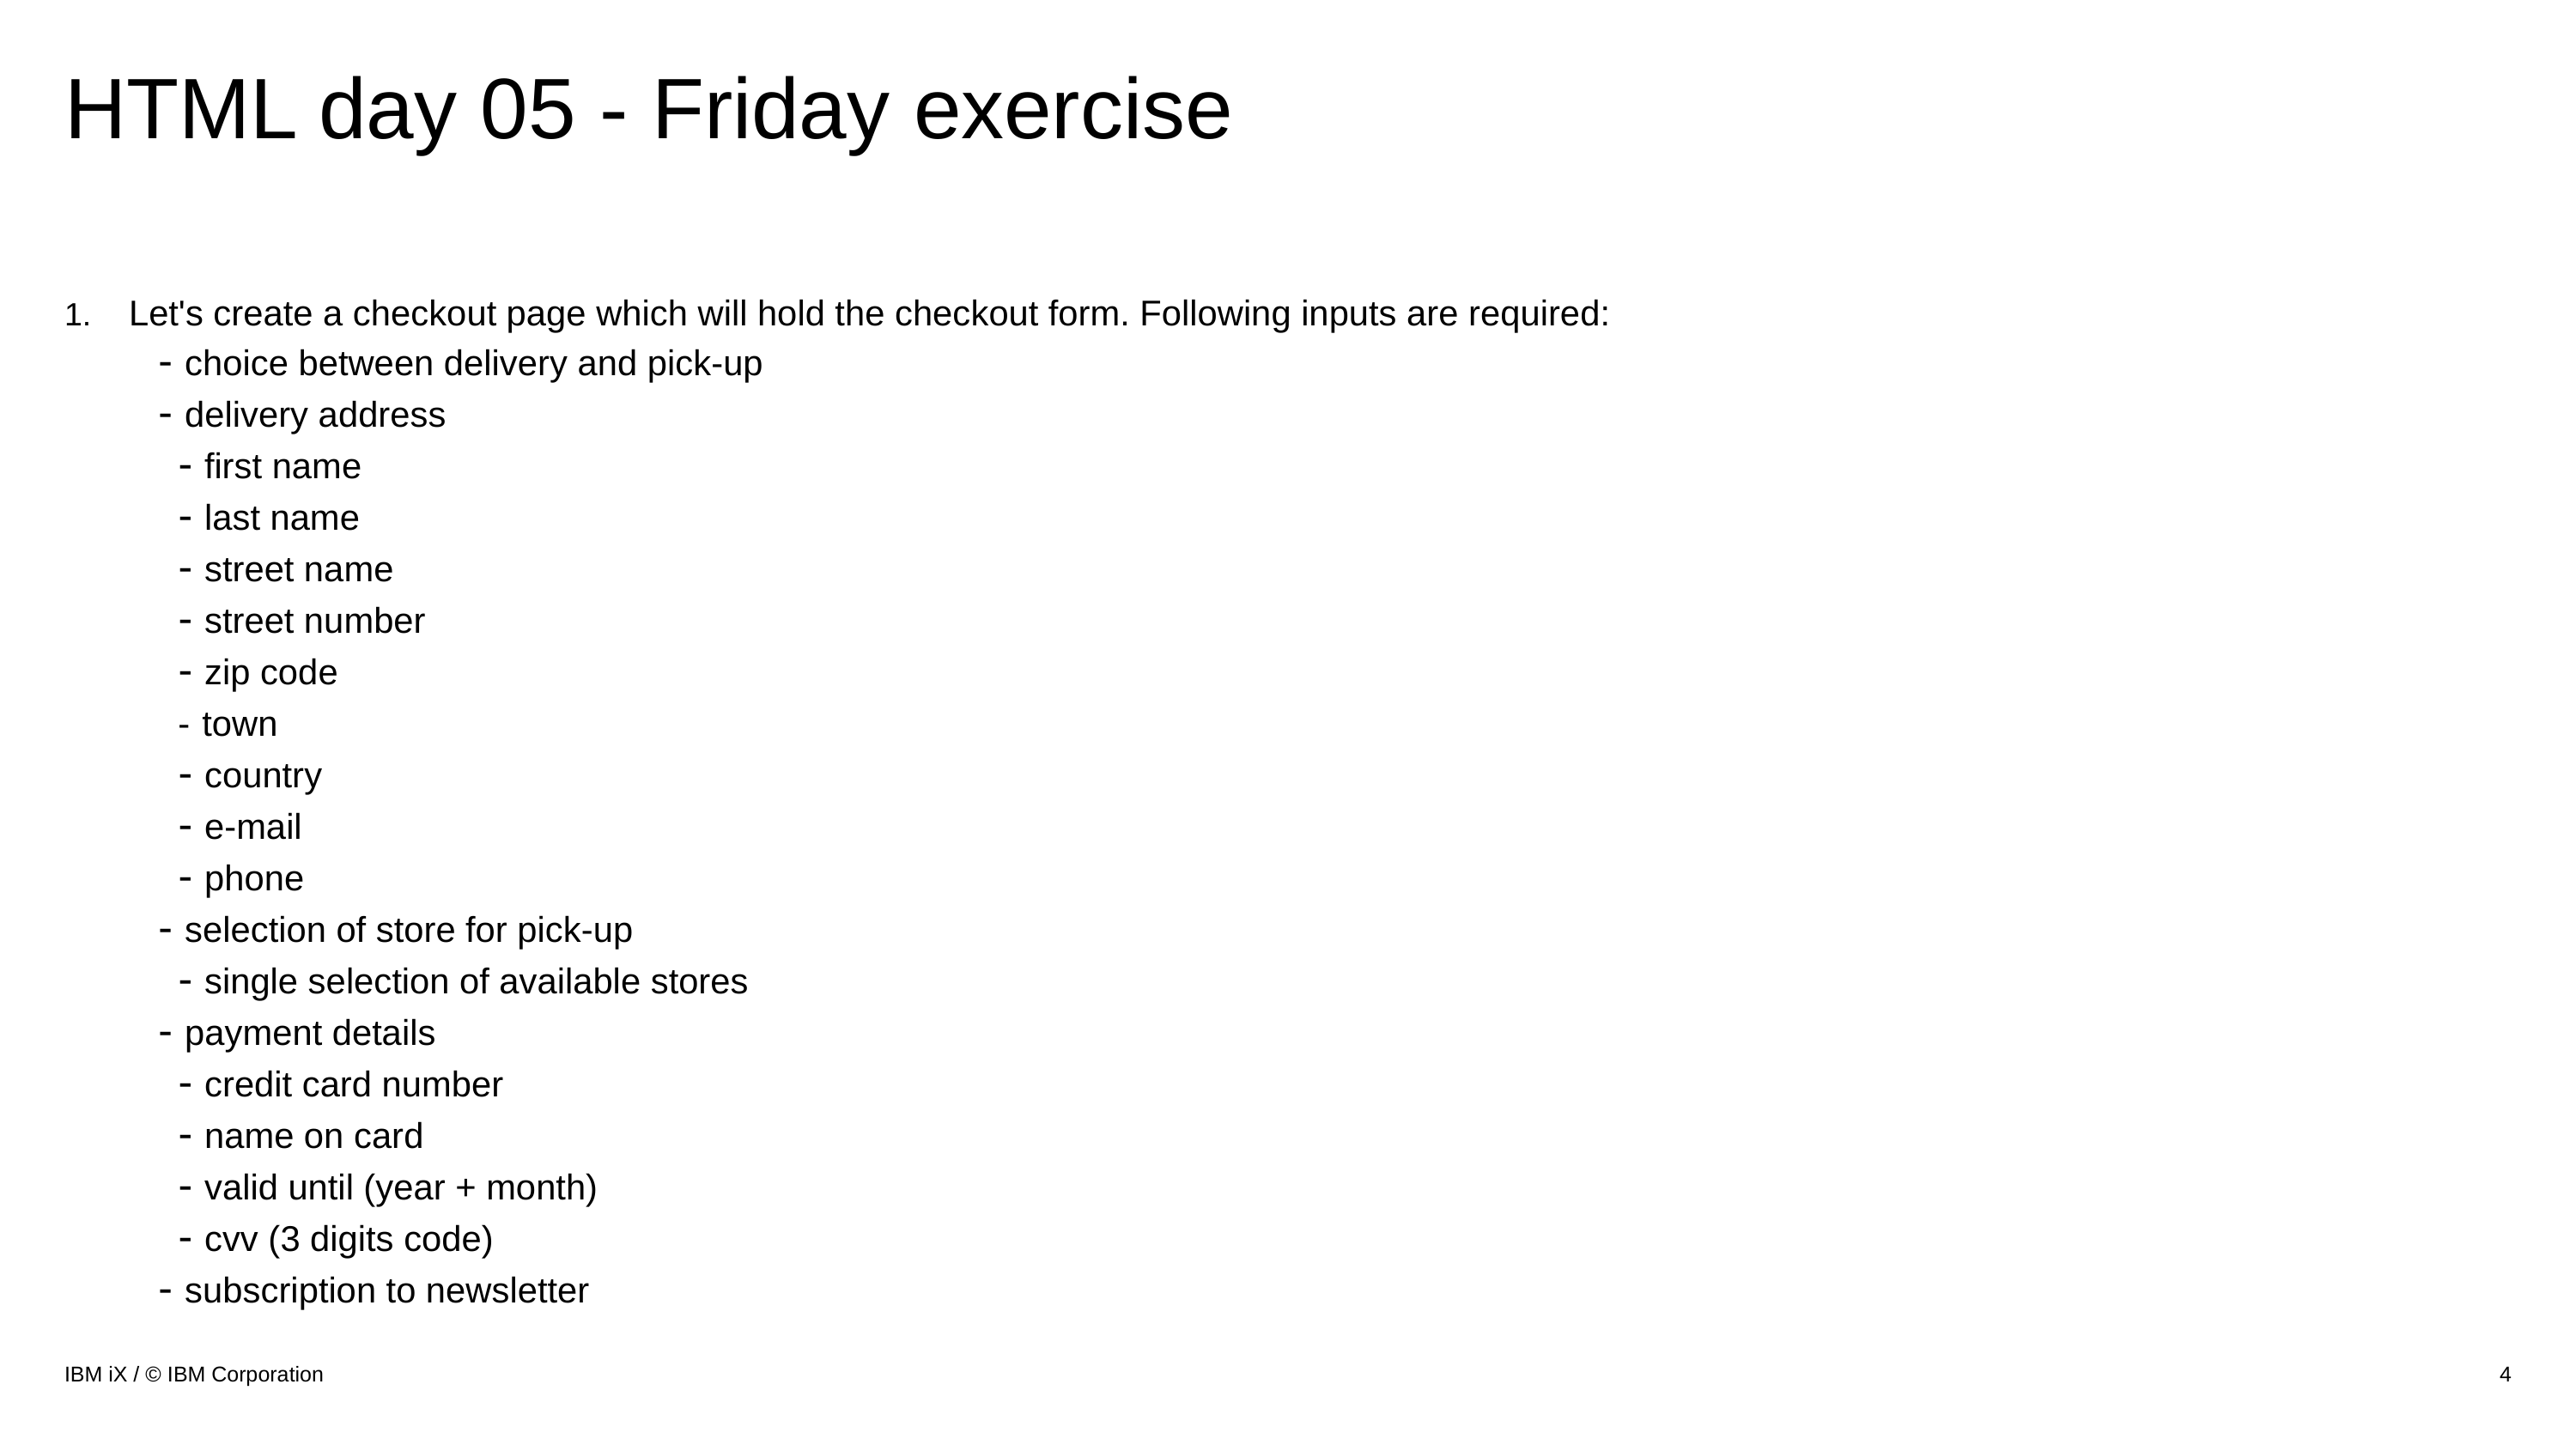

# HTML day 05 - Friday exercise
Let's create a checkout page which will hold the checkout form. Following inputs are required:
   - choice between delivery and pick-up
   - delivery address
     - first name
     - last name
     - street name
     - street number
     - zip code
     - town
     - country
     - e-mail
     - phone
   - selection of store for pick-up
     - single selection of available stores
   - payment details
     - credit card number
     - name on card
     - valid until (year + month)
     - cvv (3 digits code)
   - subscription to newsletter
IBM iX / © IBM Corporation
4